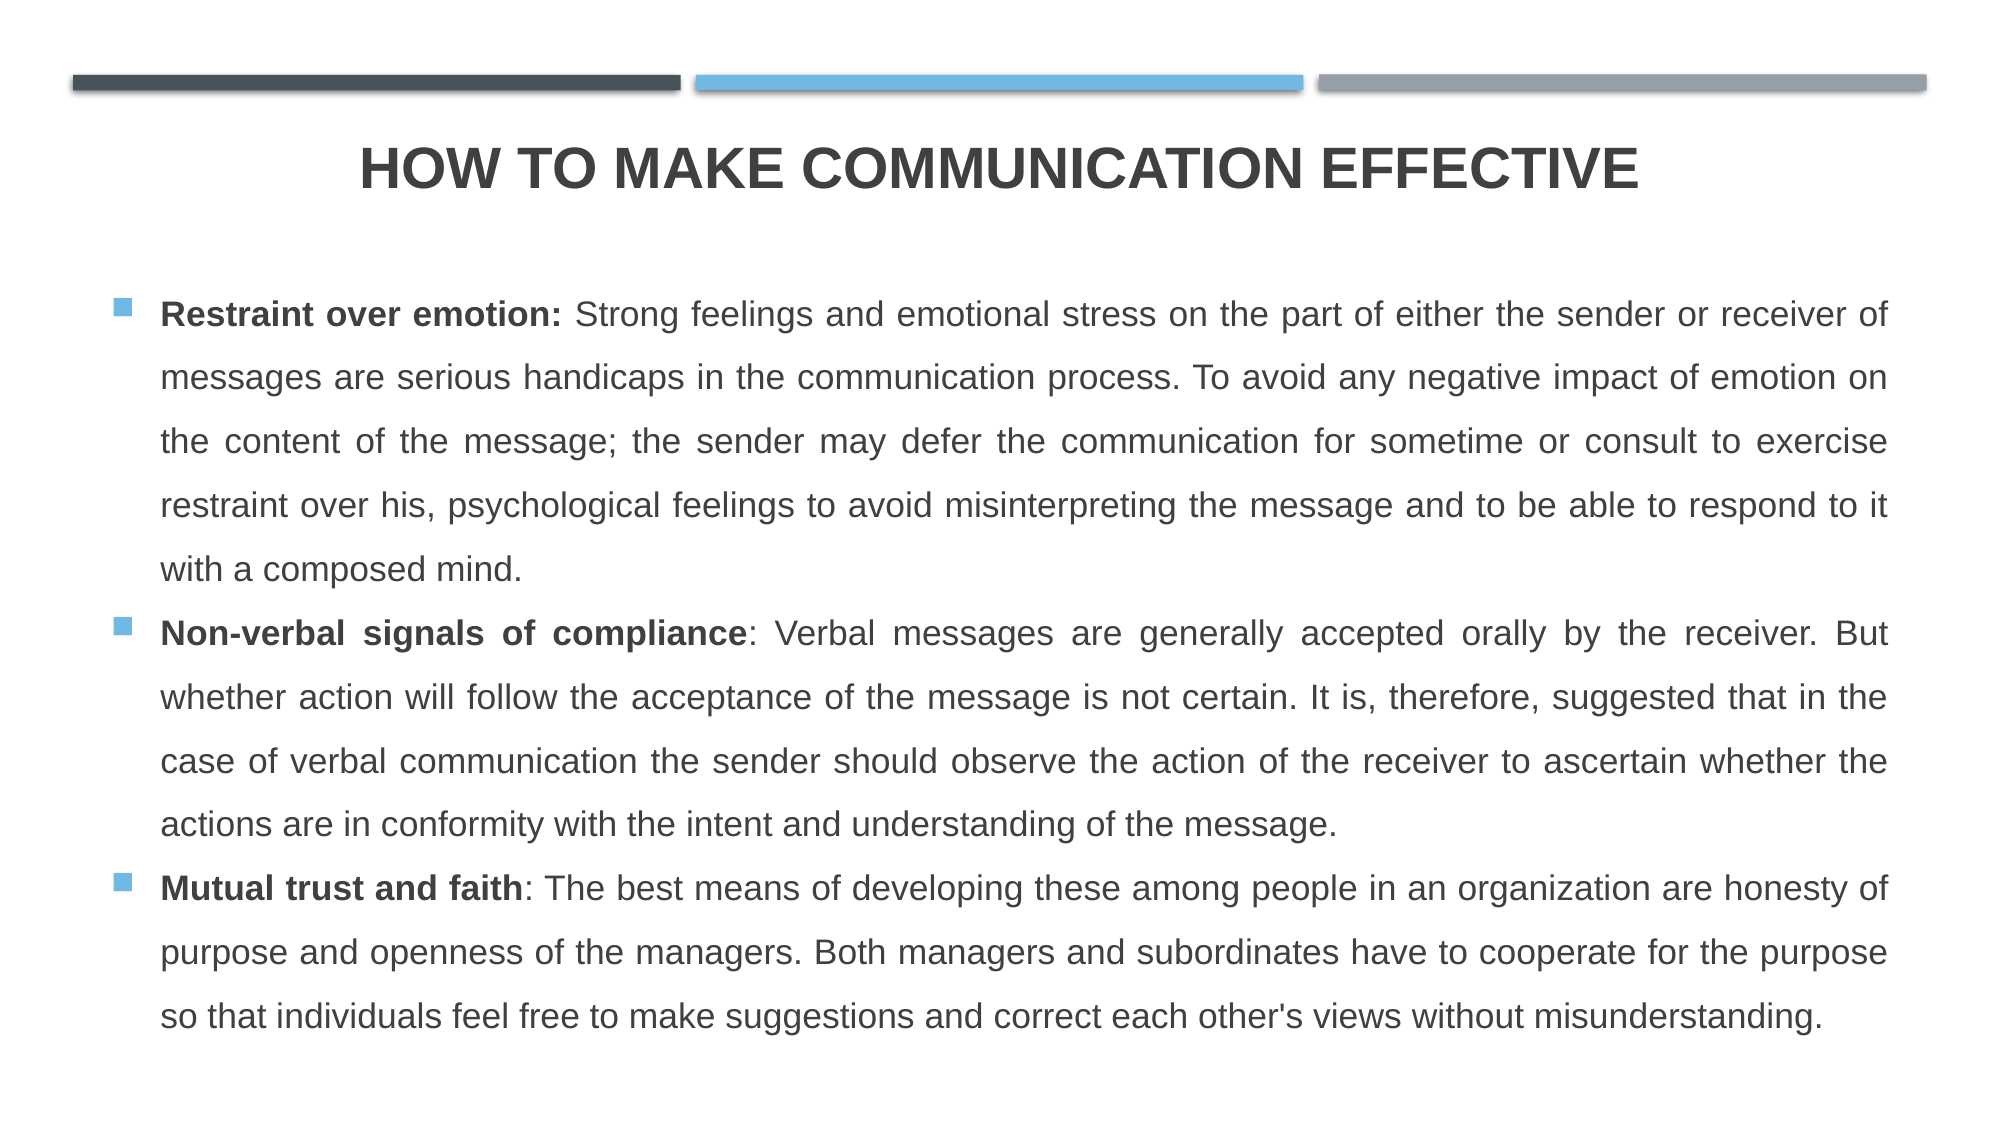

# HOW TO MAKE Communication EFFECTIVE
Restraint over emotion: Strong feelings and emotional stress on the part of either the sender or receiver of messages are serious handicaps in the communication process. To avoid any negative impact of emotion on the content of the message; the sender may defer the communication for sometime or consult to exercise restraint over his, psychological feelings to avoid misinterpreting the message and to be able to respond to it with a composed mind.
Non-verbal signals of compliance: Verbal messages are generally accepted orally by the receiver. But whether action will follow the acceptance of the message is not certain. It is, therefore, suggested that in the case of verbal communication the sender should observe the action of the receiver to ascertain whether the actions are in conformity with the intent and understanding of the message.
Mutual trust and faith: The best means of developing these among people in an organization are honesty of purpose and openness of the managers. Both managers and subordinates have to cooperate for the purpose so that individuals feel free to make suggestions and correct each other's views without misunderstanding.